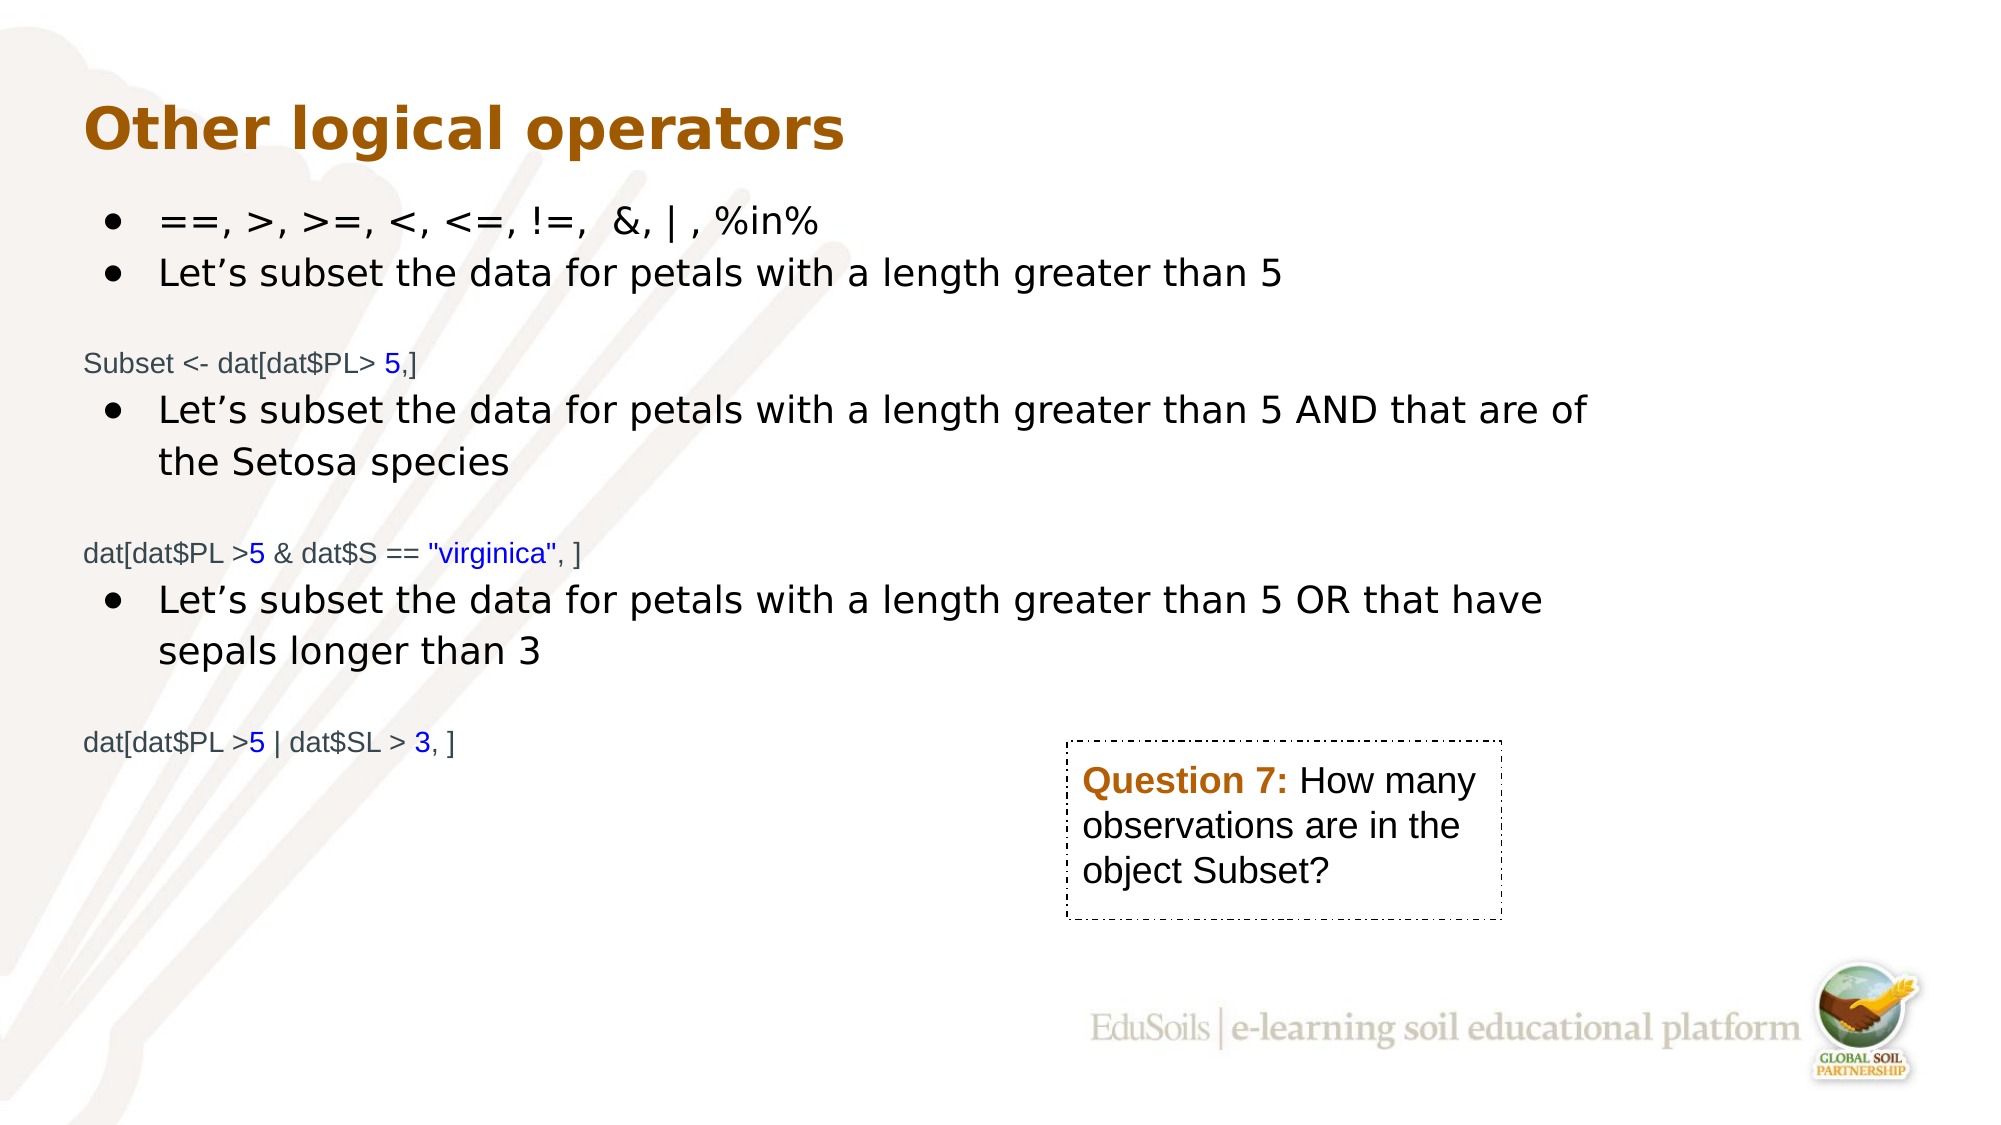

# Other logical operators
==, >, >=, <, <=, !=,  &, | , %in%
Let’s subset the data for petals with a length greater than 5
Subset <- dat[dat$PL> 5,]
Let’s subset the data for petals with a length greater than 5 AND that are of the Setosa species
dat[dat$PL >5 & dat$S == "virginica", ]
Let’s subset the data for petals with a length greater than 5 OR that have sepals longer than 3
dat[dat$PL >5 | dat$SL > 3, ]

Question 7: How many observations are in the object Subset?

34